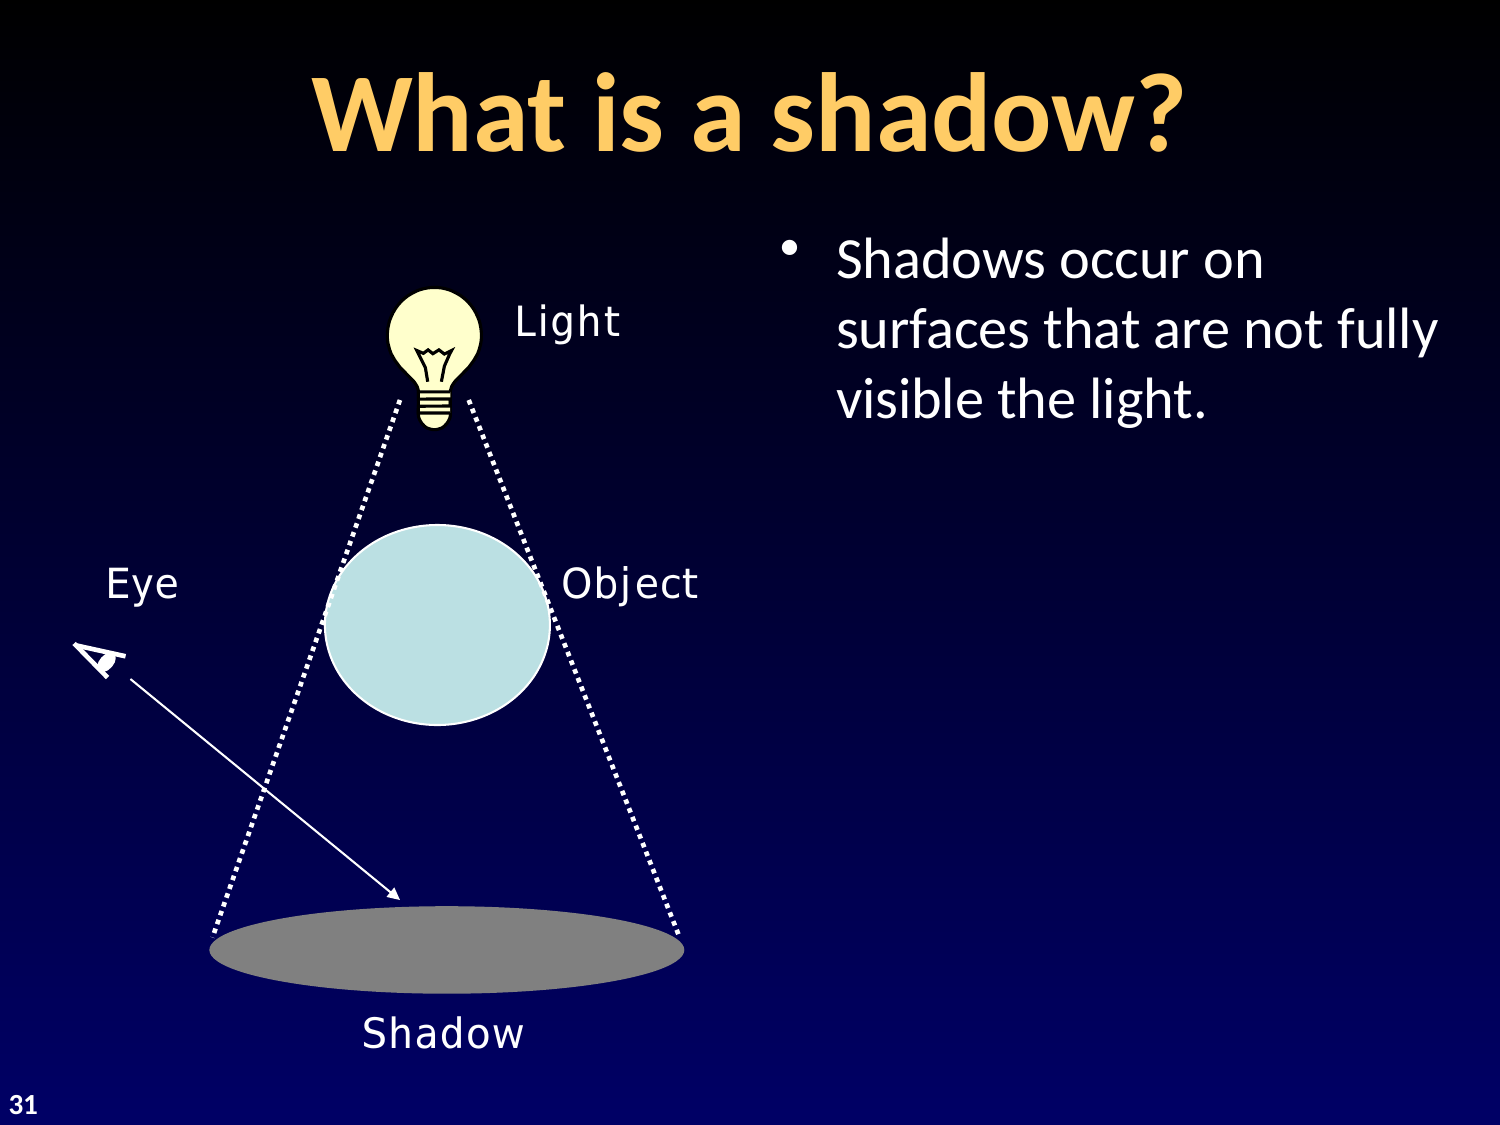

# What is a shadow?
Shadows occur on surfaces that are not fully visible the light.

Light

Eye
Object

Shadow
31